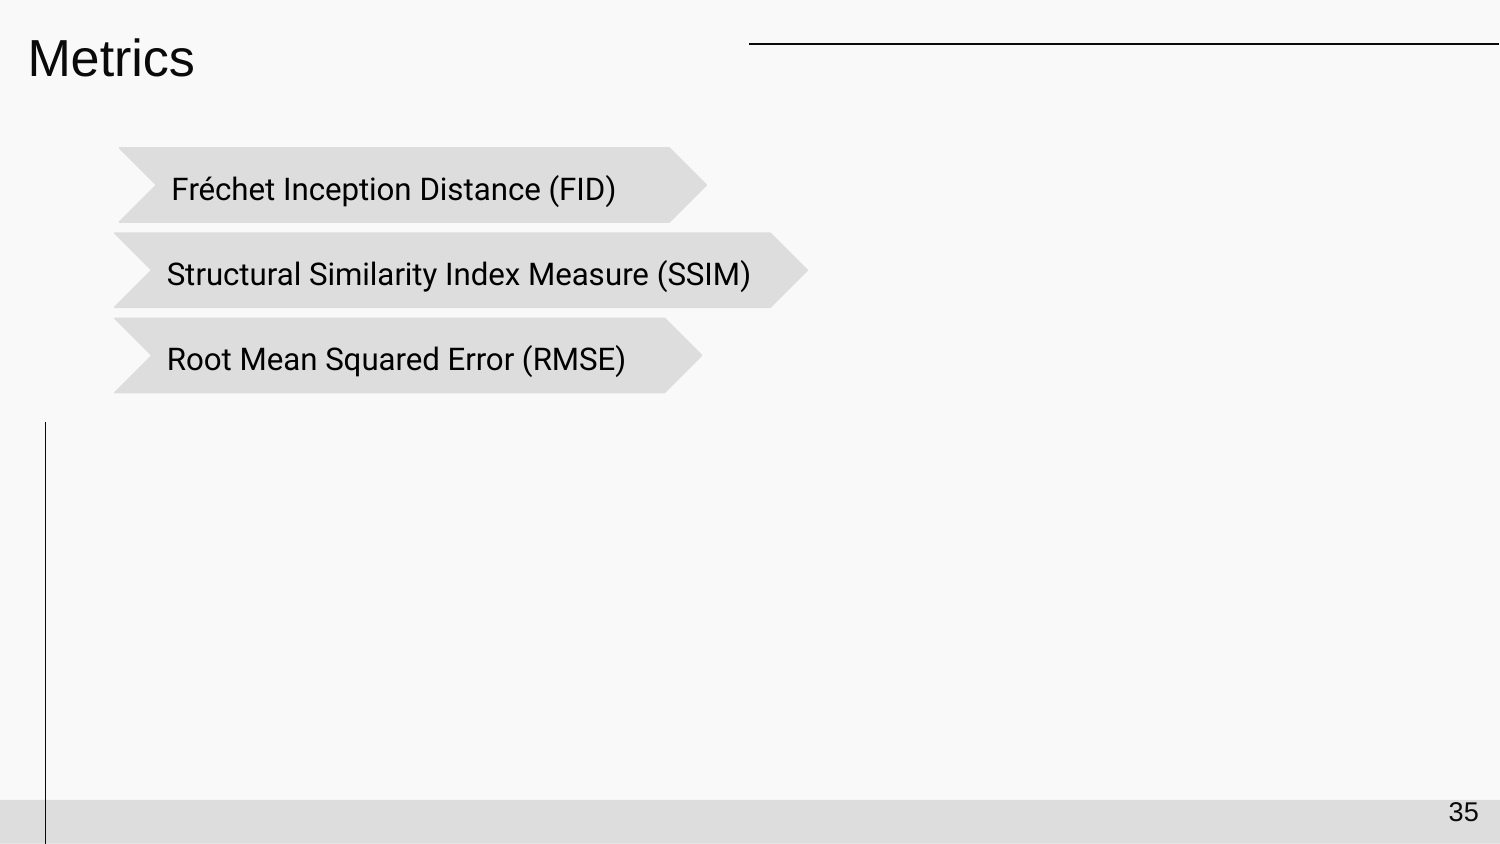

# Metrics
Fréchet Inception Distance (FID)
Structural Similarity Index Measure (SSIM)
Root Mean Squared Error (RMSE)
35